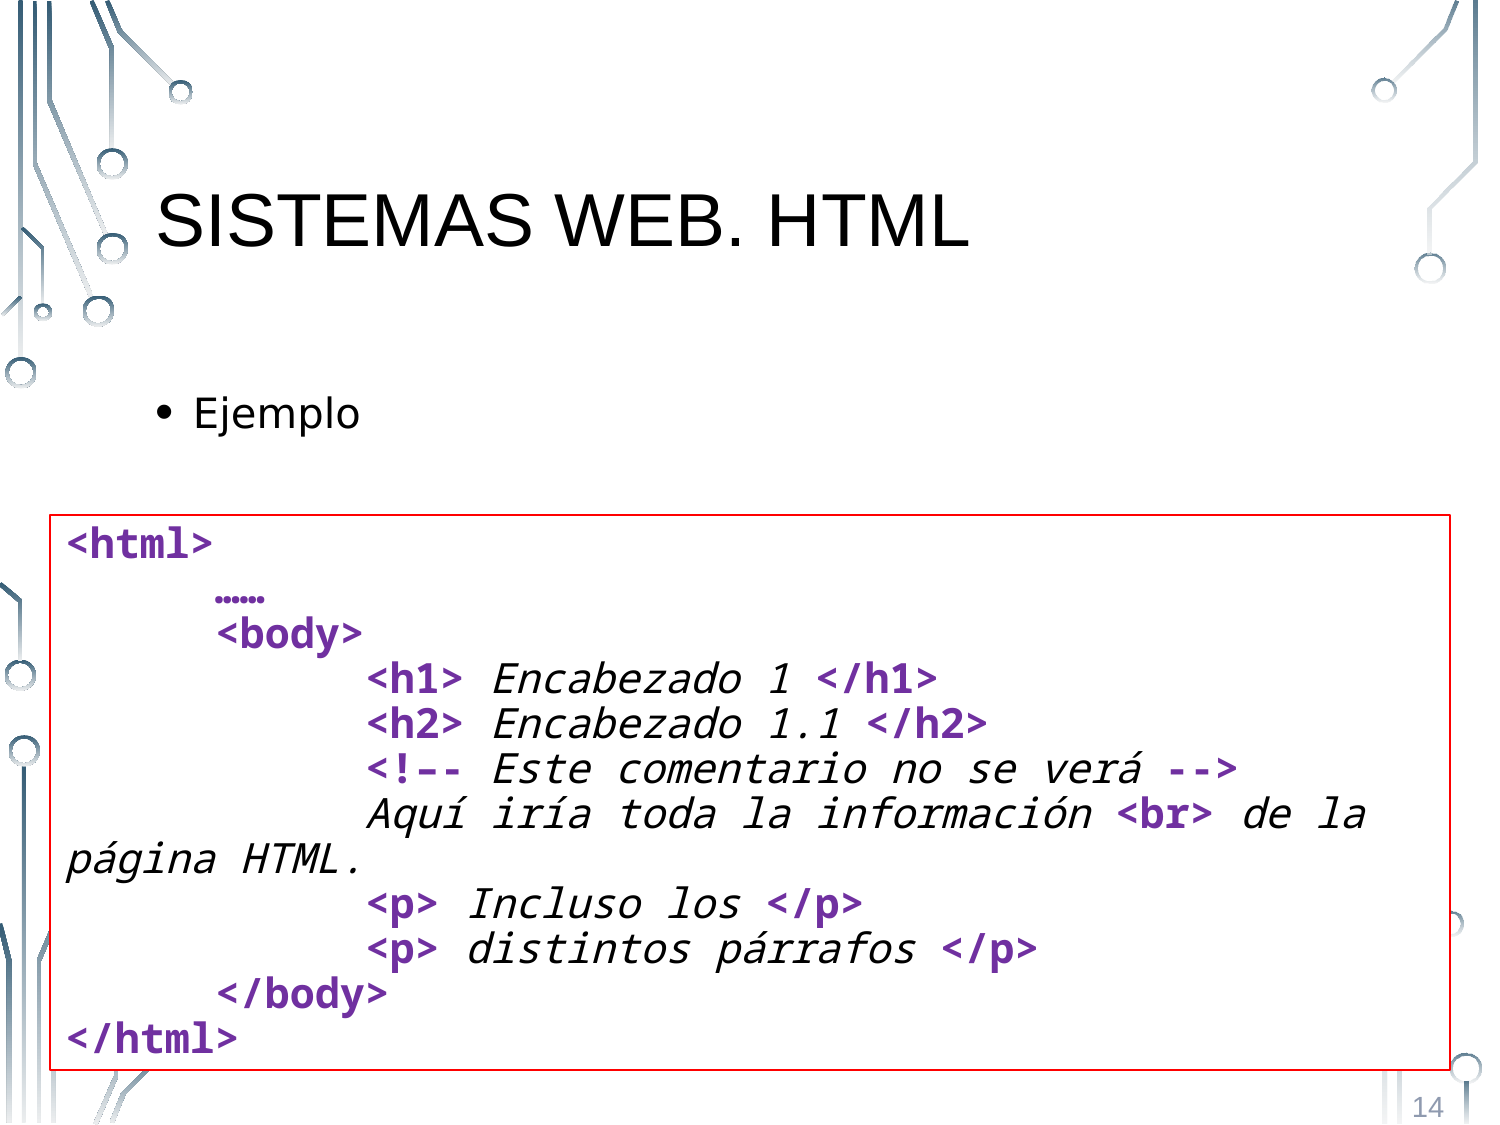

# Sistemas Web. HTML
Ejemplo
<html>
	……
	<body>
		<h1> Encabezado 1 </h1>
		<h2> Encabezado 1.1 </h2>
		<!–- Este comentario no se verá -->
		Aquí iría toda la información <br> de la página HTML.
		<p> Incluso los </p>
		<p> distintos párrafos </p>
	</body>
</html>